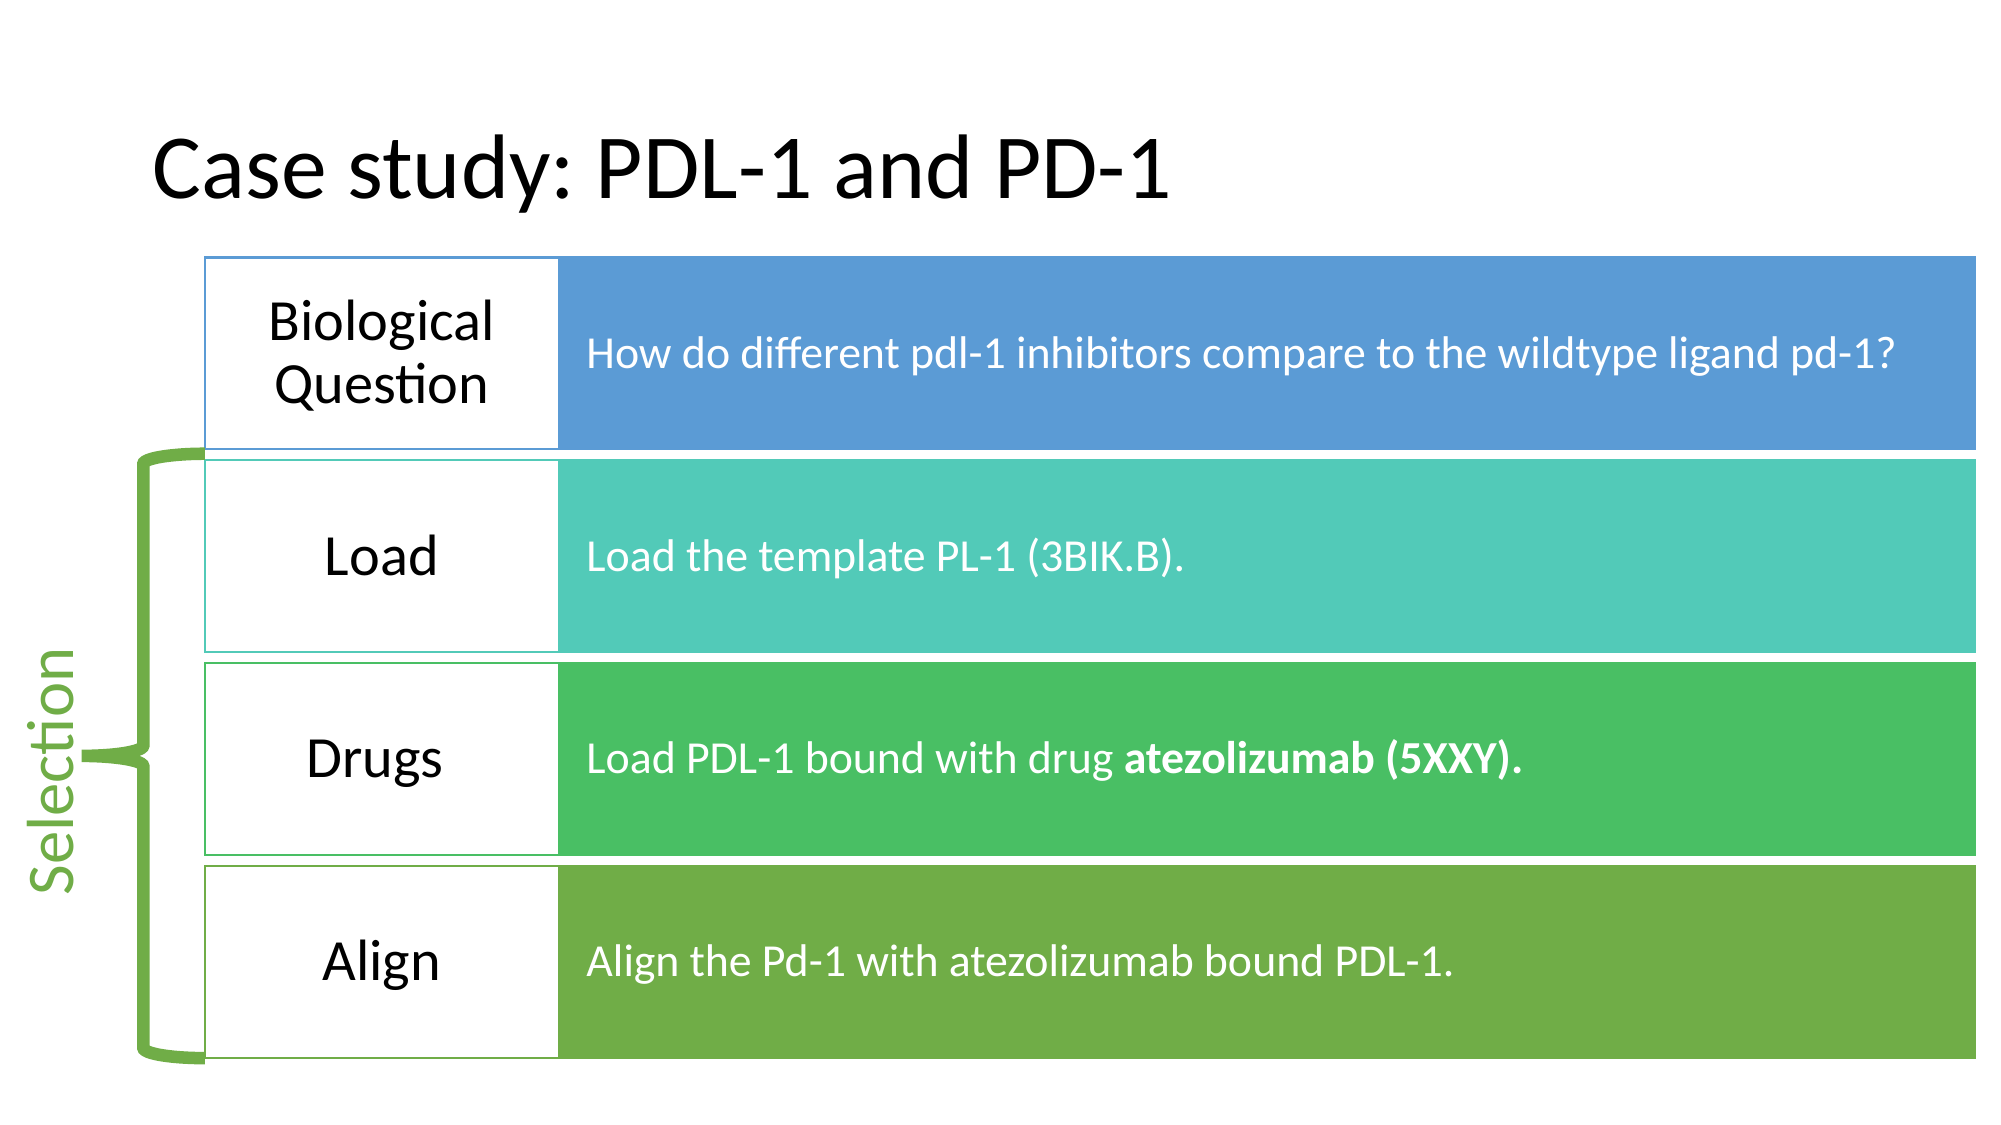

# Case study: PDL-1 and PD-1
How do different pdl-1 inhibitors compare to the wildtype ligand pd-1?
Biological Question
Load the template PL-1 (3BIK.B).
Load
Load PDL-1 bound with drug atezolizumab (5XXY).
Drugs
Align the Pd-1 with atezolizumab bound PDL-1.
Align

Selection